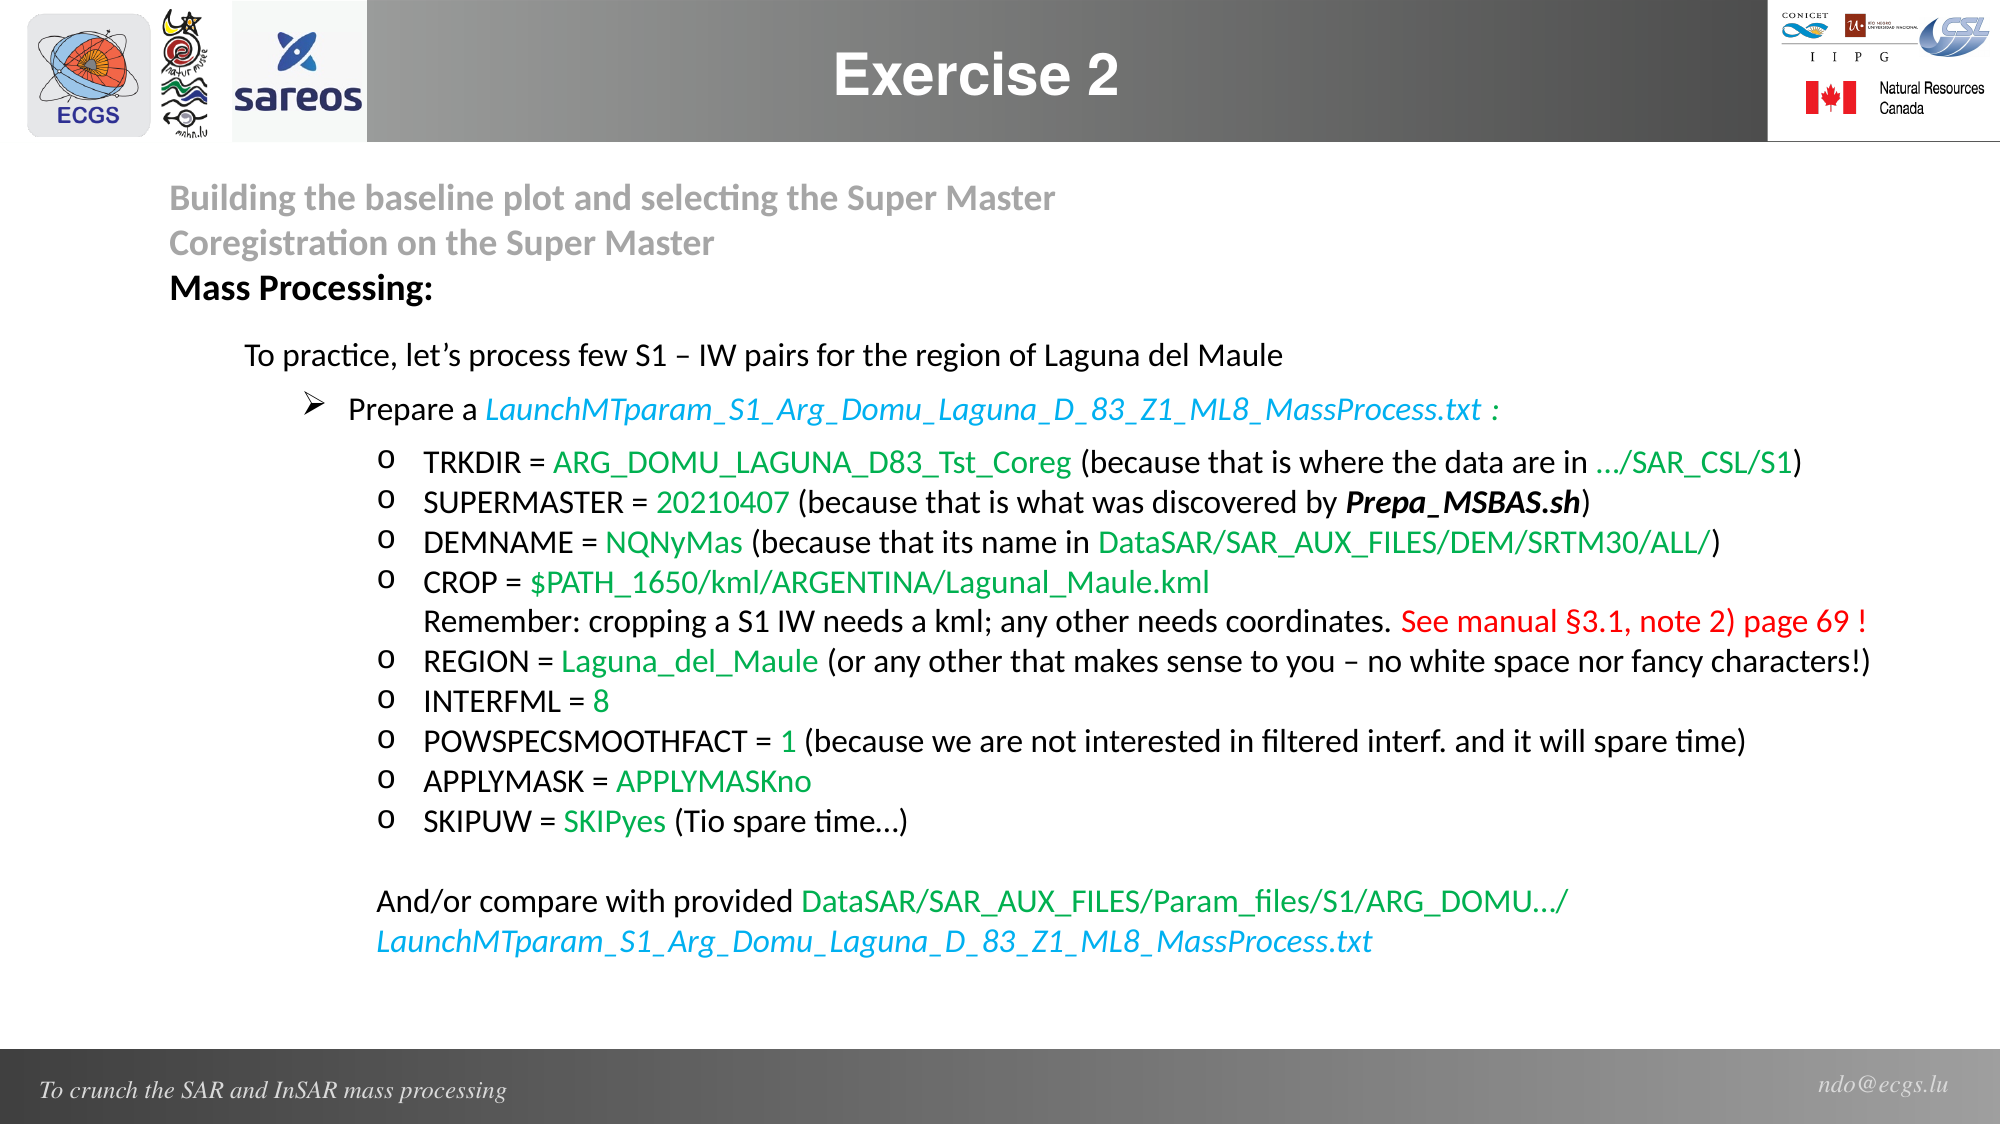

Exercise 2
Building the baseline plot and selecting the Super Master
Coregistration on the Super Master
Mass Processing:

To practice, let’s process few S1 – IW pairs for the region of Laguna del Maule
Prepare a LaunchMTparam_S1_Arg_Domu_Laguna_D_83_Z1_ML8_MassProcess.txt :
TRKDIR = ARG_DOMU_LAGUNA_D83_Tst_Coreg (because that is where the data are in …/SAR_CSL/S1)
SUPERMASTER = 20210407 (because that is what was discovered by Prepa_MSBAS.sh)
DEMNAME = NQNyMas (because that its name in DataSAR/SAR_AUX_FILES/DEM/SRTM30/ALL/)
CROP = $PATH_1650/kml/ARGENTINA/Lagunal_Maule.kml
Remember: cropping a S1 IW needs a kml; any other needs coordinates. See manual §3.1, note 2) page 69 !
REGION = Laguna_del_Maule (or any other that makes sense to you – no white space nor fancy characters!)
INTERFML = 8
POWSPECSMOOTHFACT = 1 (because we are not interested in filtered interf. and it will spare time)
APPLYMASK = APPLYMASKno
SKIPUW = SKIPyes (Tio spare time…)

And/or compare with provided DataSAR/SAR_AUX_FILES/Param_files/S1/ARG_DOMU…/ LaunchMTparam_S1_Arg_Domu_Laguna_D_83_Z1_ML8_MassProcess.txt